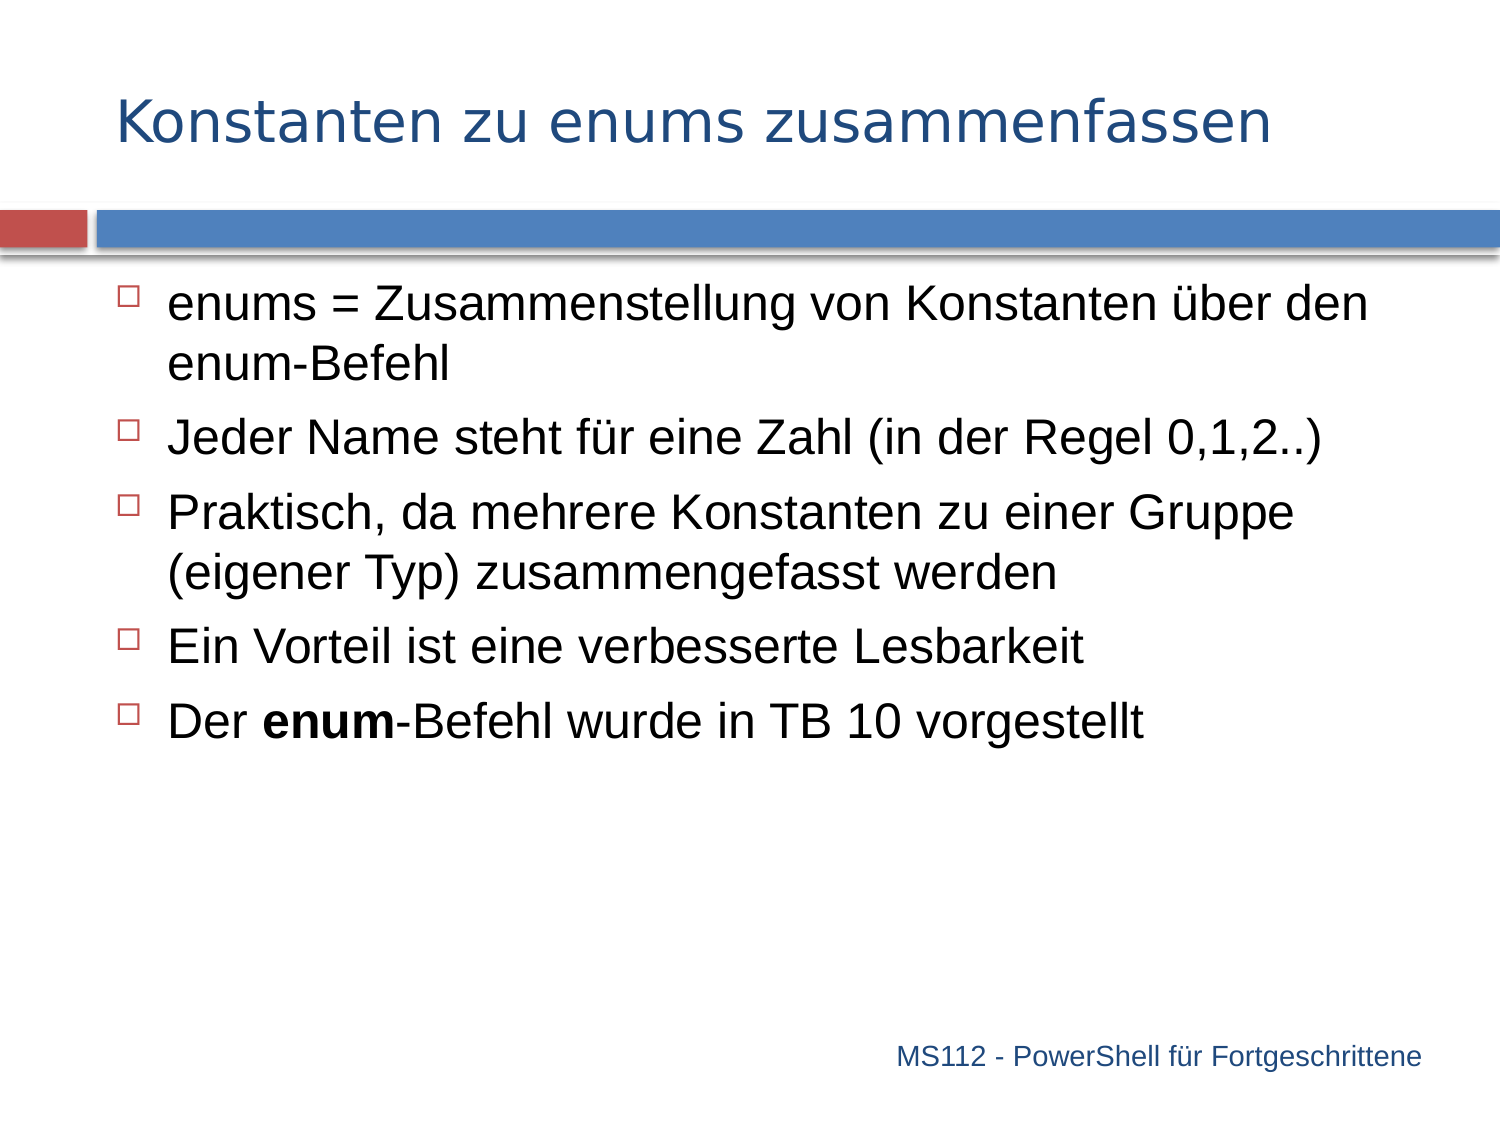

# Konstanten zu enums zusammenfassen
enums = Zusammenstellung von Konstanten über den enum-Befehl
Jeder Name steht für eine Zahl (in der Regel 0,1,2..)
Praktisch, da mehrere Konstanten zu einer Gruppe (eigener Typ) zusammengefasst werden
Ein Vorteil ist eine verbesserte Lesbarkeit
Der enum-Befehl wurde in TB 10 vorgestellt

MS112 - PowerShell für Fortgeschrittene